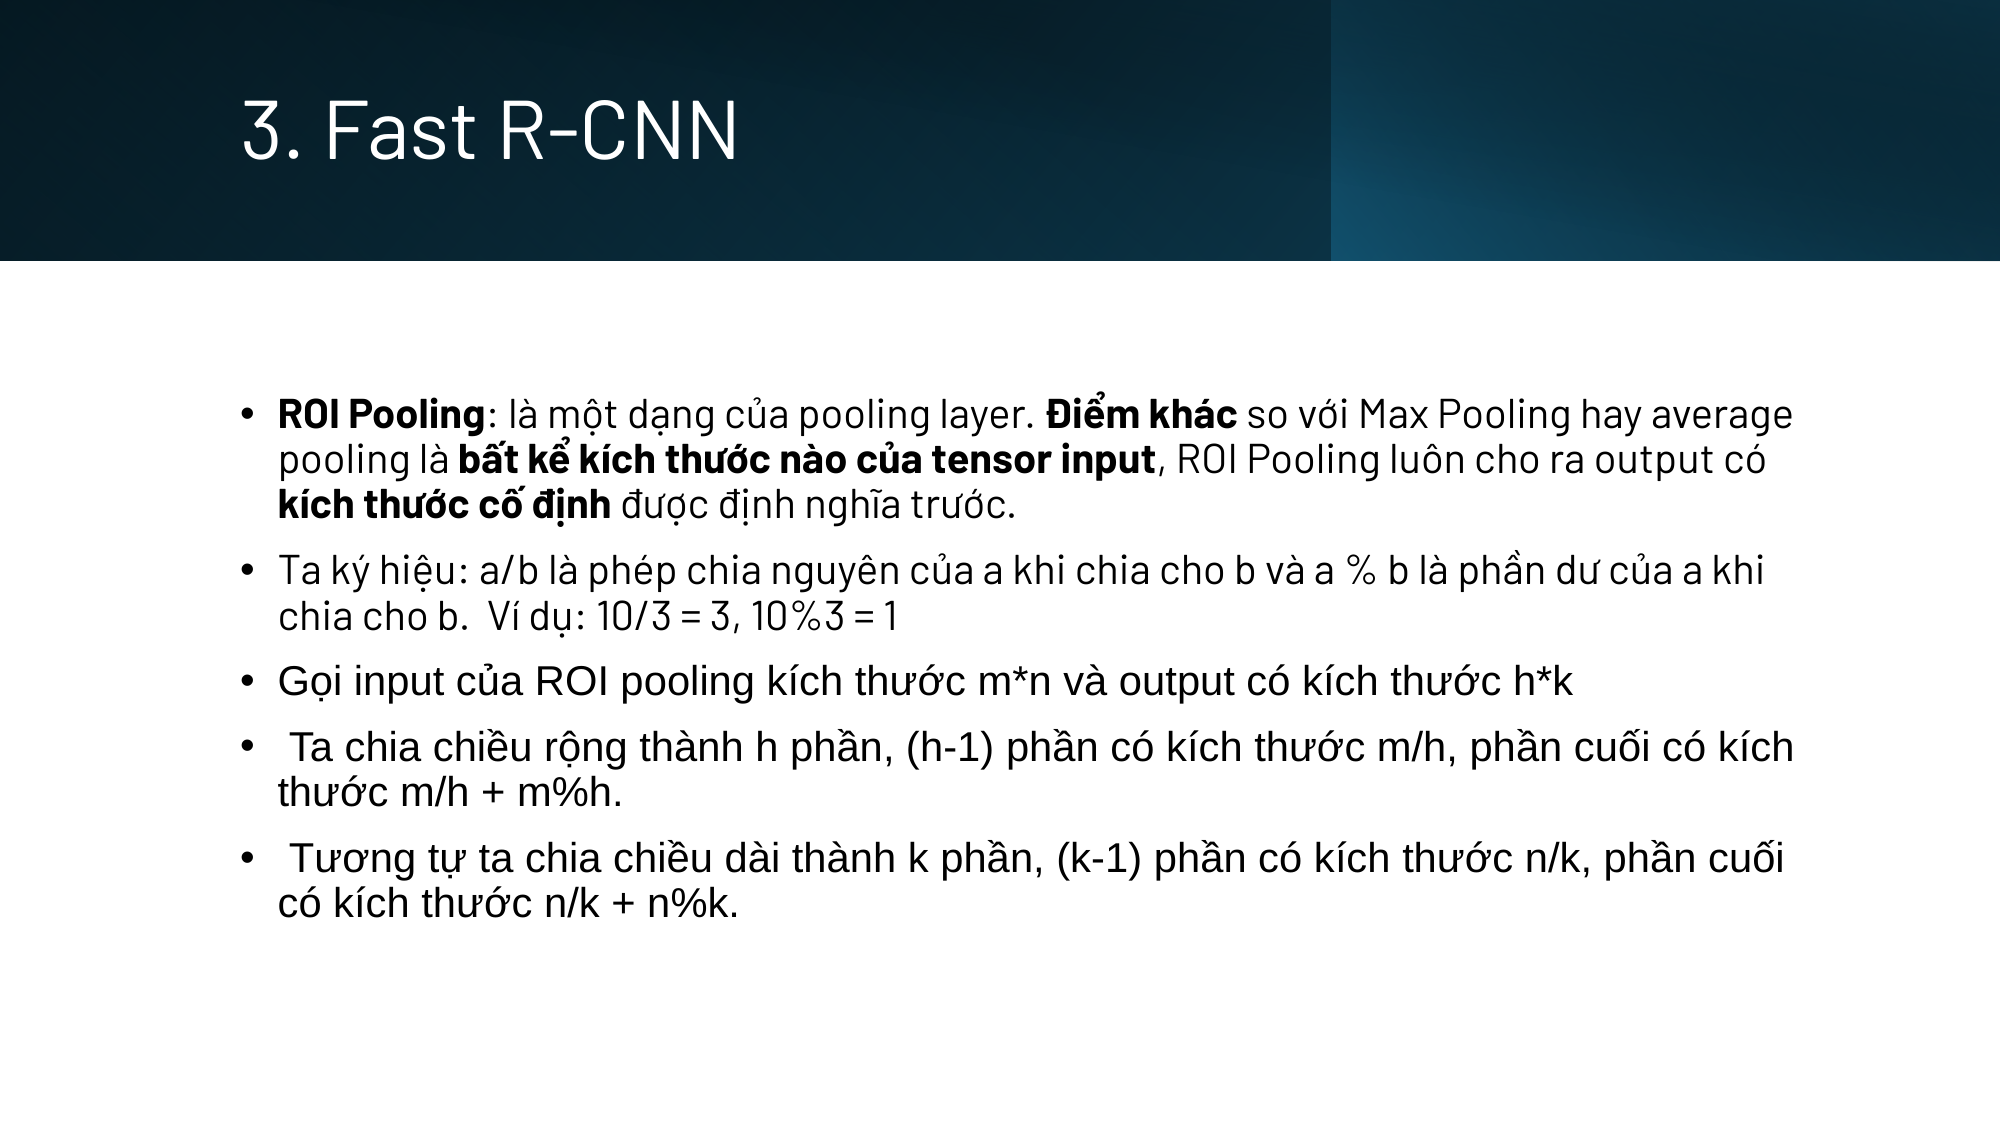

# 3. Fast R-CNN
ROI Pooling: là một dạng của pooling layer. Điểm khác so với Max Pooling hay average pooling là bất kể kích thước nào của tensor input, ROI Pooling luôn cho ra output có kích thước cố định được định nghĩa trước.
Ta ký hiệu: a/b là phép chia nguyên của a khi chia cho b và a % b là phần dư của a khi chia cho b.  Ví dụ: 10/3 = 3, 10%3 = 1
Gọi input của ROI pooling kích thước m*n và output có kích thước h*k
 Ta chia chiều rộng thành h phần, (h-1) phần có kích thước m/h, phần cuối có kích thước m/h + m%h.
 Tương tự ta chia chiều dài thành k phần, (k-1) phần có kích thước n/k, phần cuối có kích thước n/k + n%k.